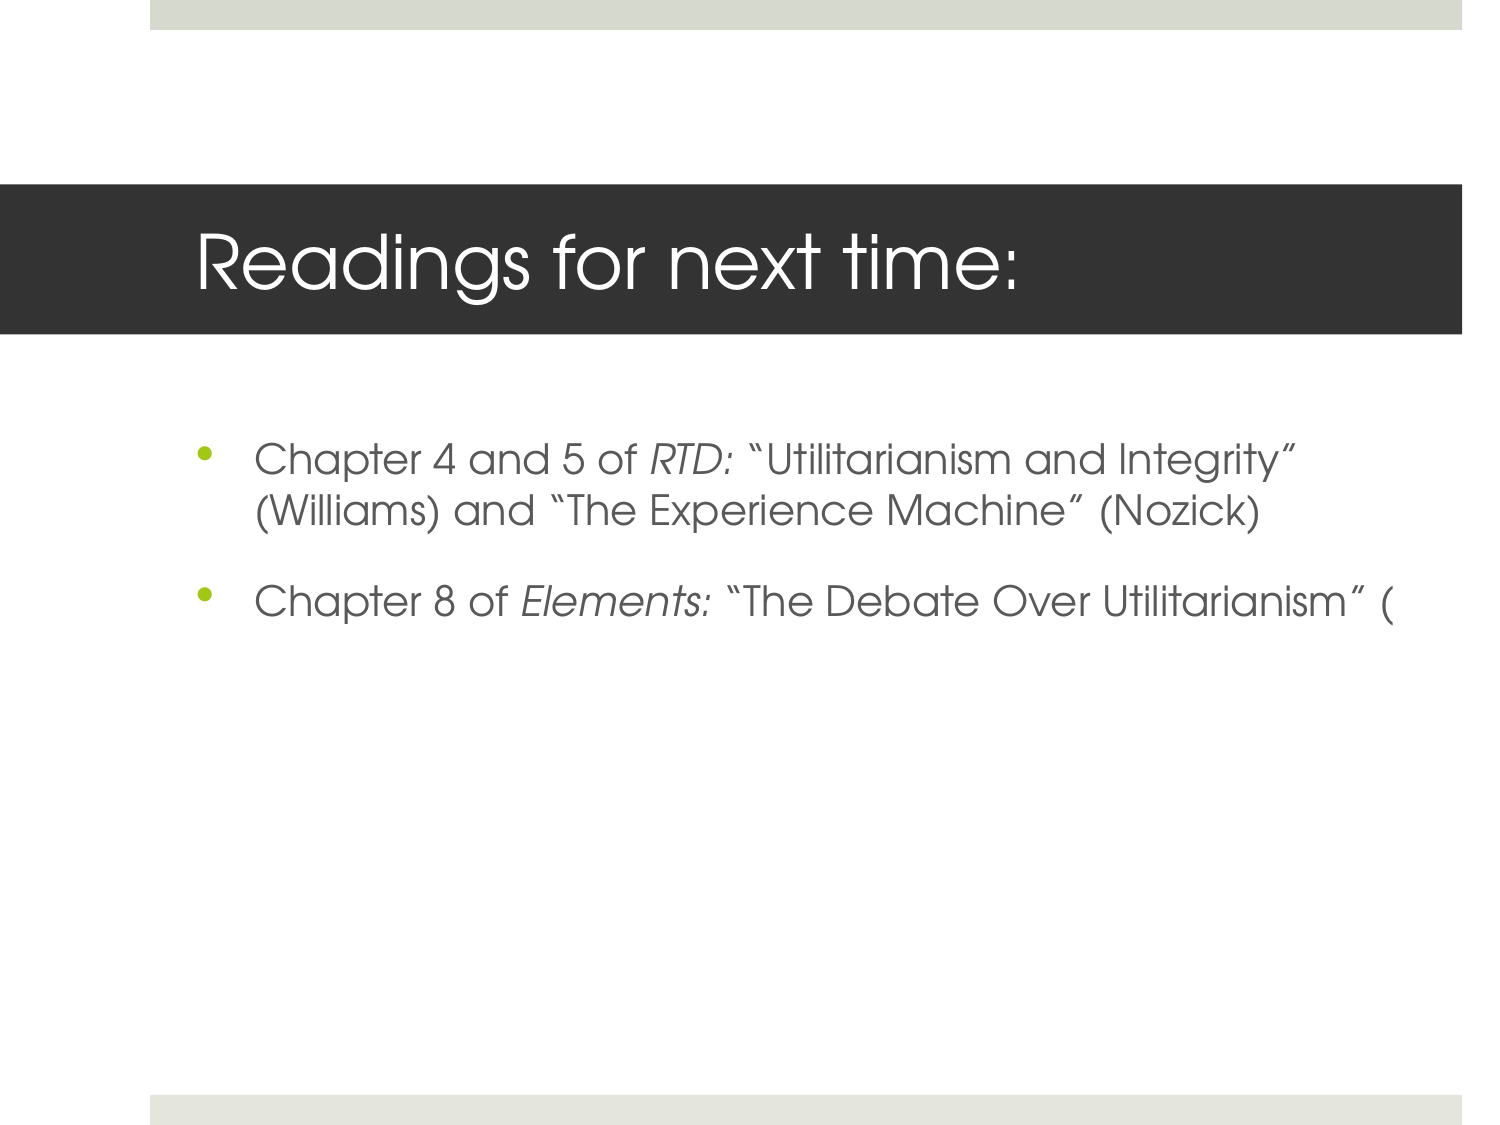

# Readings for next time:
Chapter 4 and 5 of RTD: “Utilitarianism and Integrity” (Williams) and “The Experience Machine” (Nozick)
Chapter 8 of Elements: “The Debate Over Utilitarianism” (